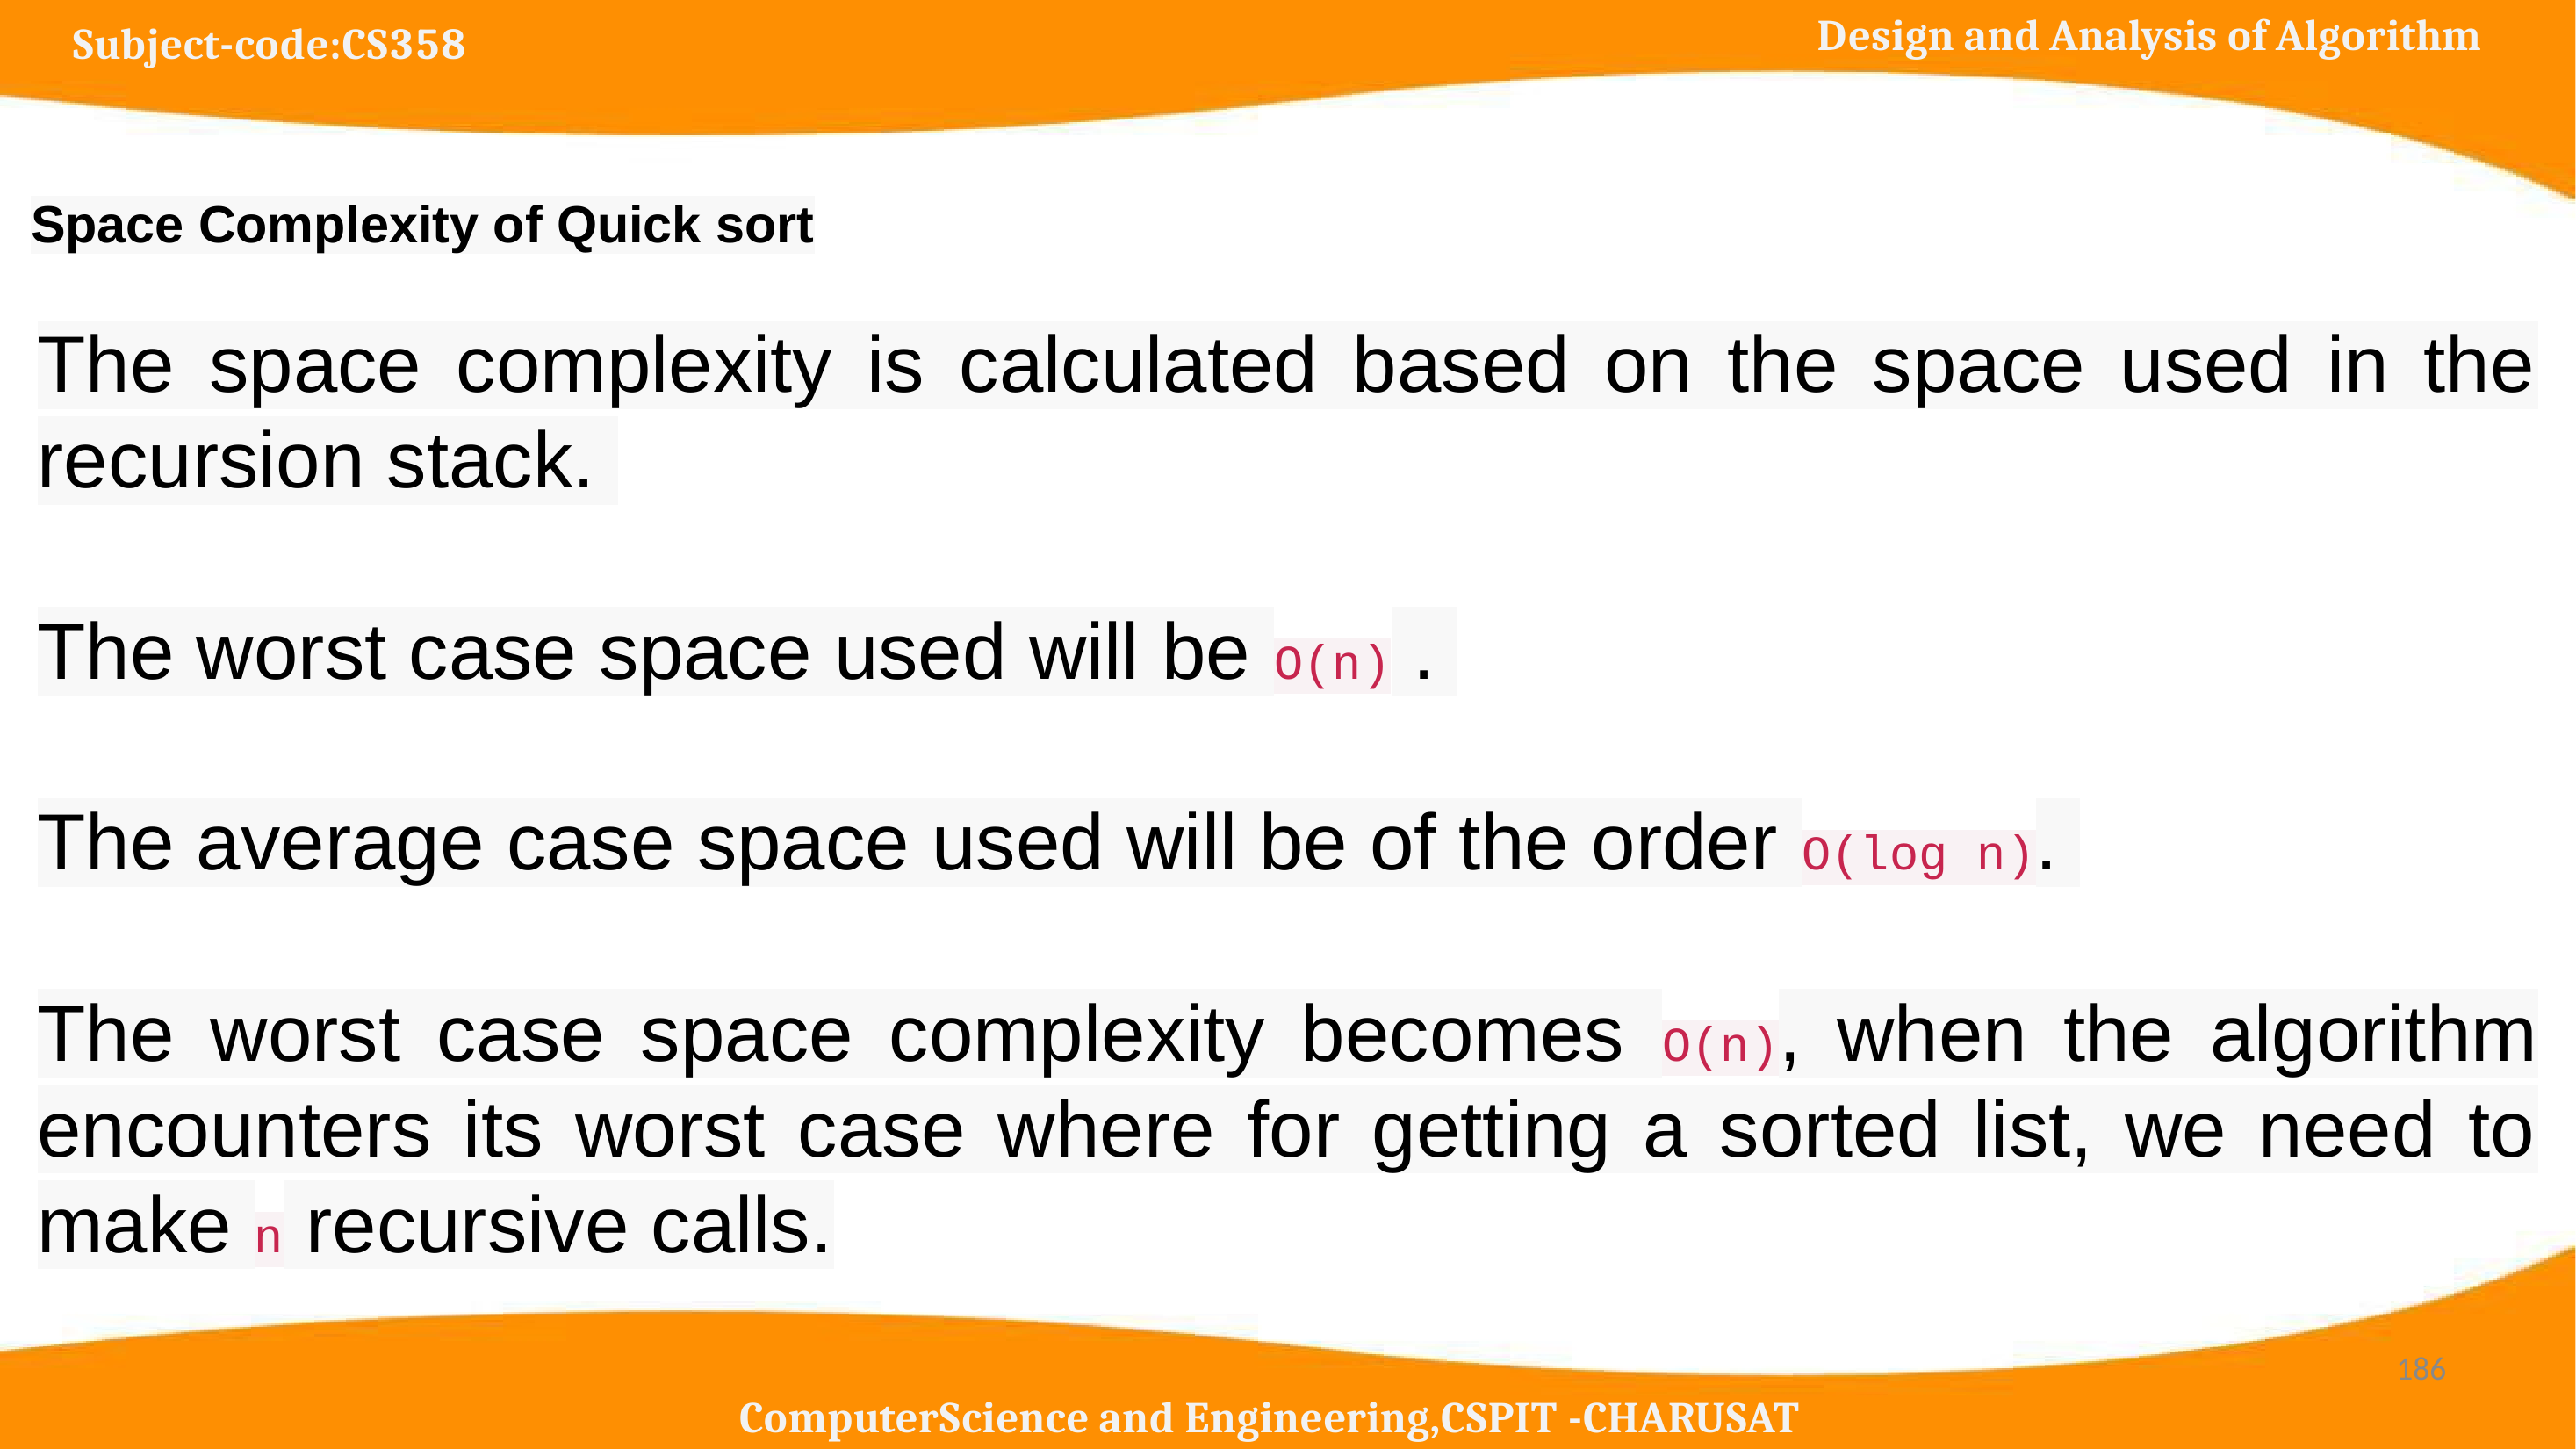

#
Space Complexity of Quick sort
The space complexity is calculated based on the space used in the recursion stack.

The worst case space used will be O(n) .

The average case space used will be of the order O(log n).

The worst case space complexity becomes O(n), when the algorithm encounters its worst case where for getting a sorted list, we need to make n recursive calls.

186